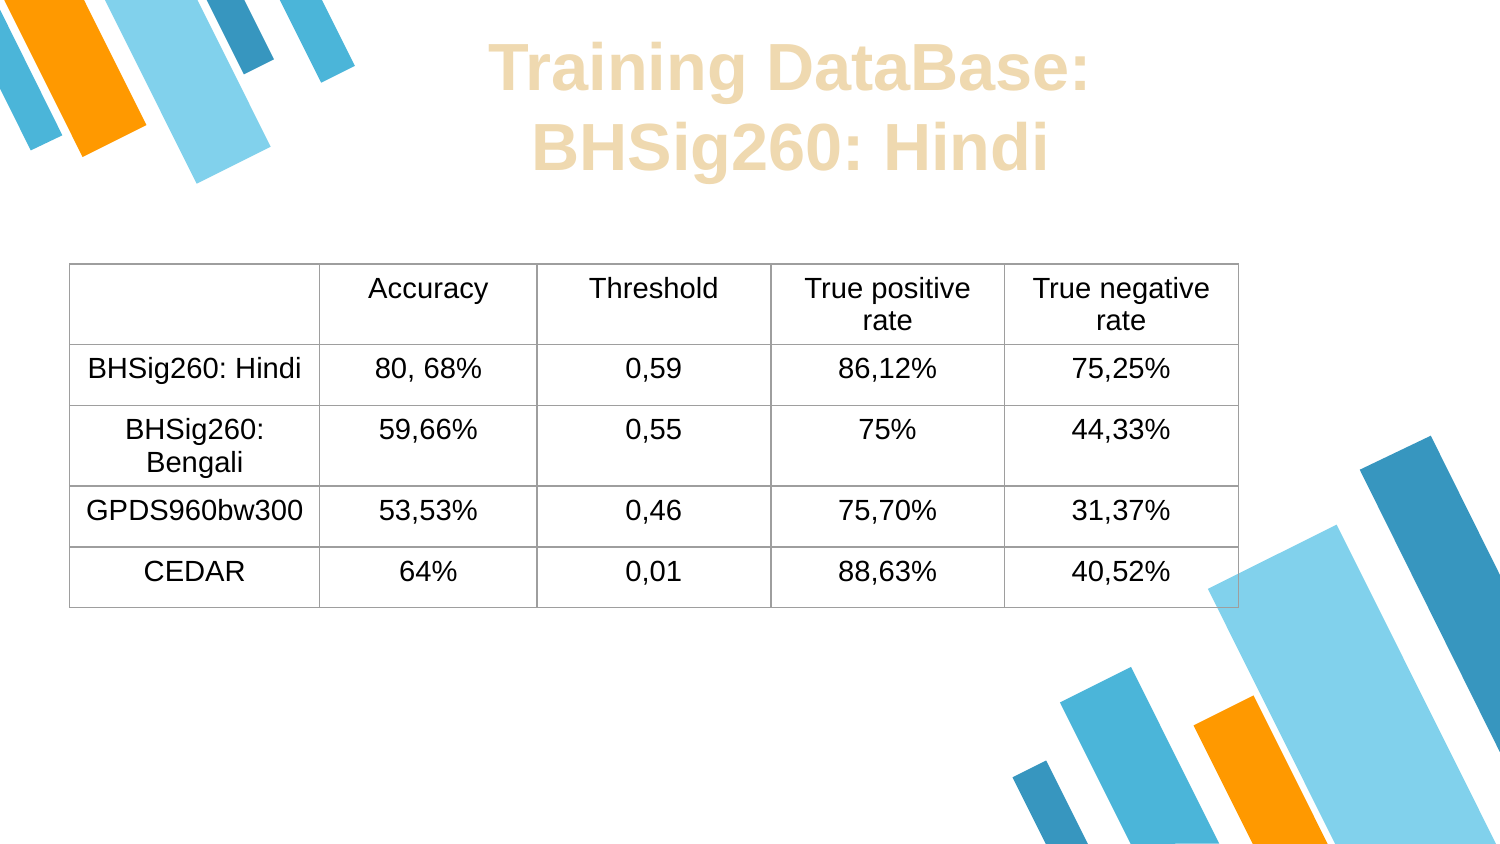

Training DataBase:
BHSig260: Hindi
|  | Accuracy | Threshold | True positive rate | True negative rate |
| --- | --- | --- | --- | --- |
| BHSig260: Hindi | 80, 68% | 0,59 | 86,12% | 75,25% |
| BHSig260: Bengali | 59,66% | 0,55 | 75% | 44,33% |
| GPDS960bw300 | 53,53% | 0,46 | 75,70% | 31,37% |
| CEDAR | 64% | 0,01 | 88,63% | 40,52% |